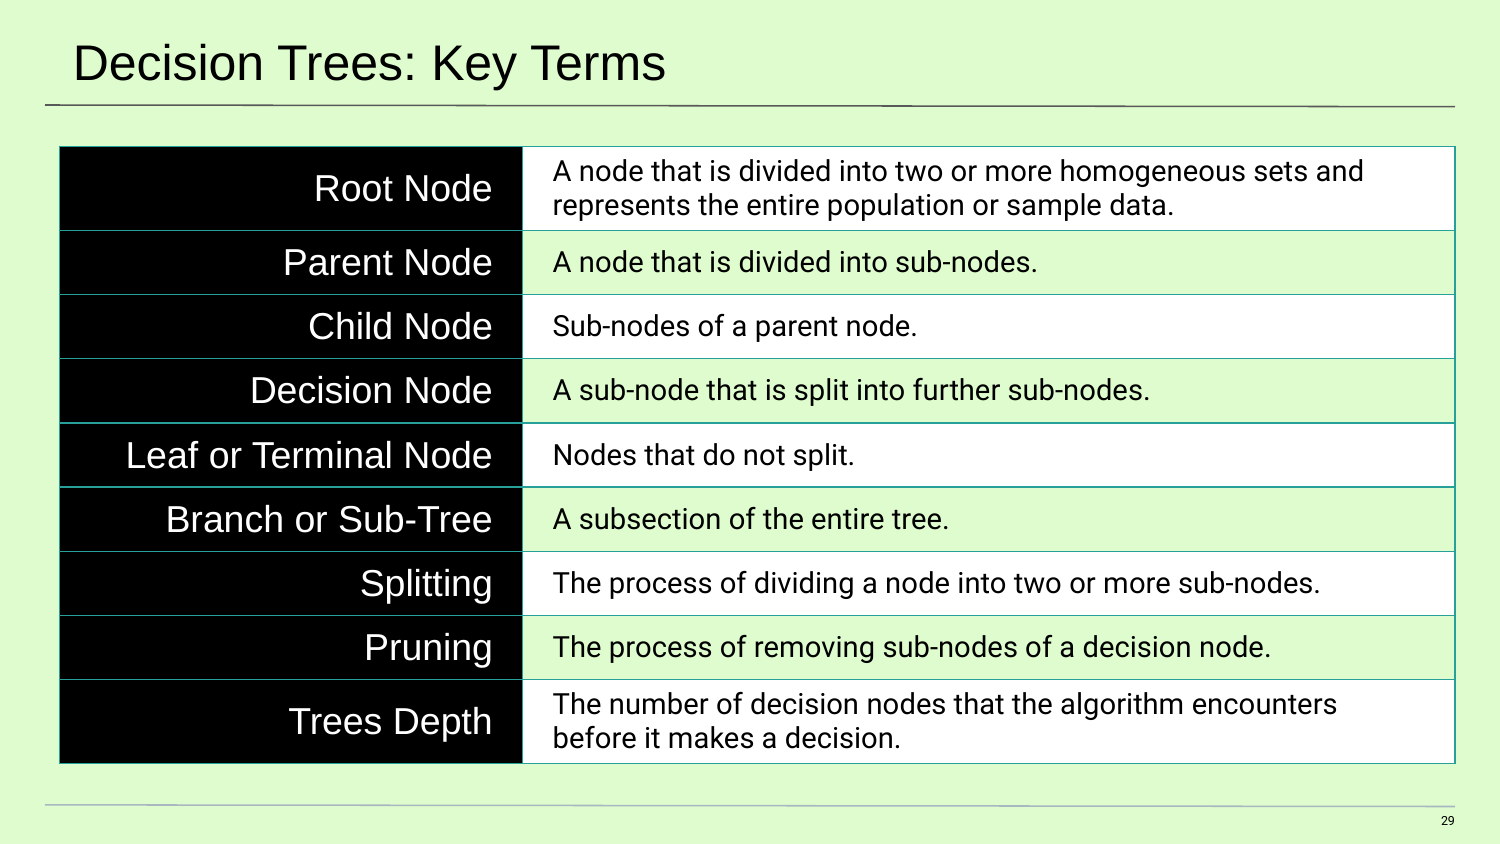

# Decision Trees: Key Terms
| Root Node | A node that is divided into two or more homogeneous sets and represents the entire population or sample data. |
| --- | --- |
| Parent Node | A node that is divided into sub-nodes. |
| Child Node | Sub-nodes of a parent node. |
| Decision Node | A sub-node that is split into further sub-nodes. |
| Leaf or Terminal Node | Nodes that do not split. |
| Branch or Sub-Tree | A subsection of the entire tree. |
| Splitting | The process of dividing a node into two or more sub-nodes. |
| Pruning | The process of removing sub-nodes of a decision node. |
| Trees Depth | The number of decision nodes that the algorithm encounters before it makes a decision. |

29